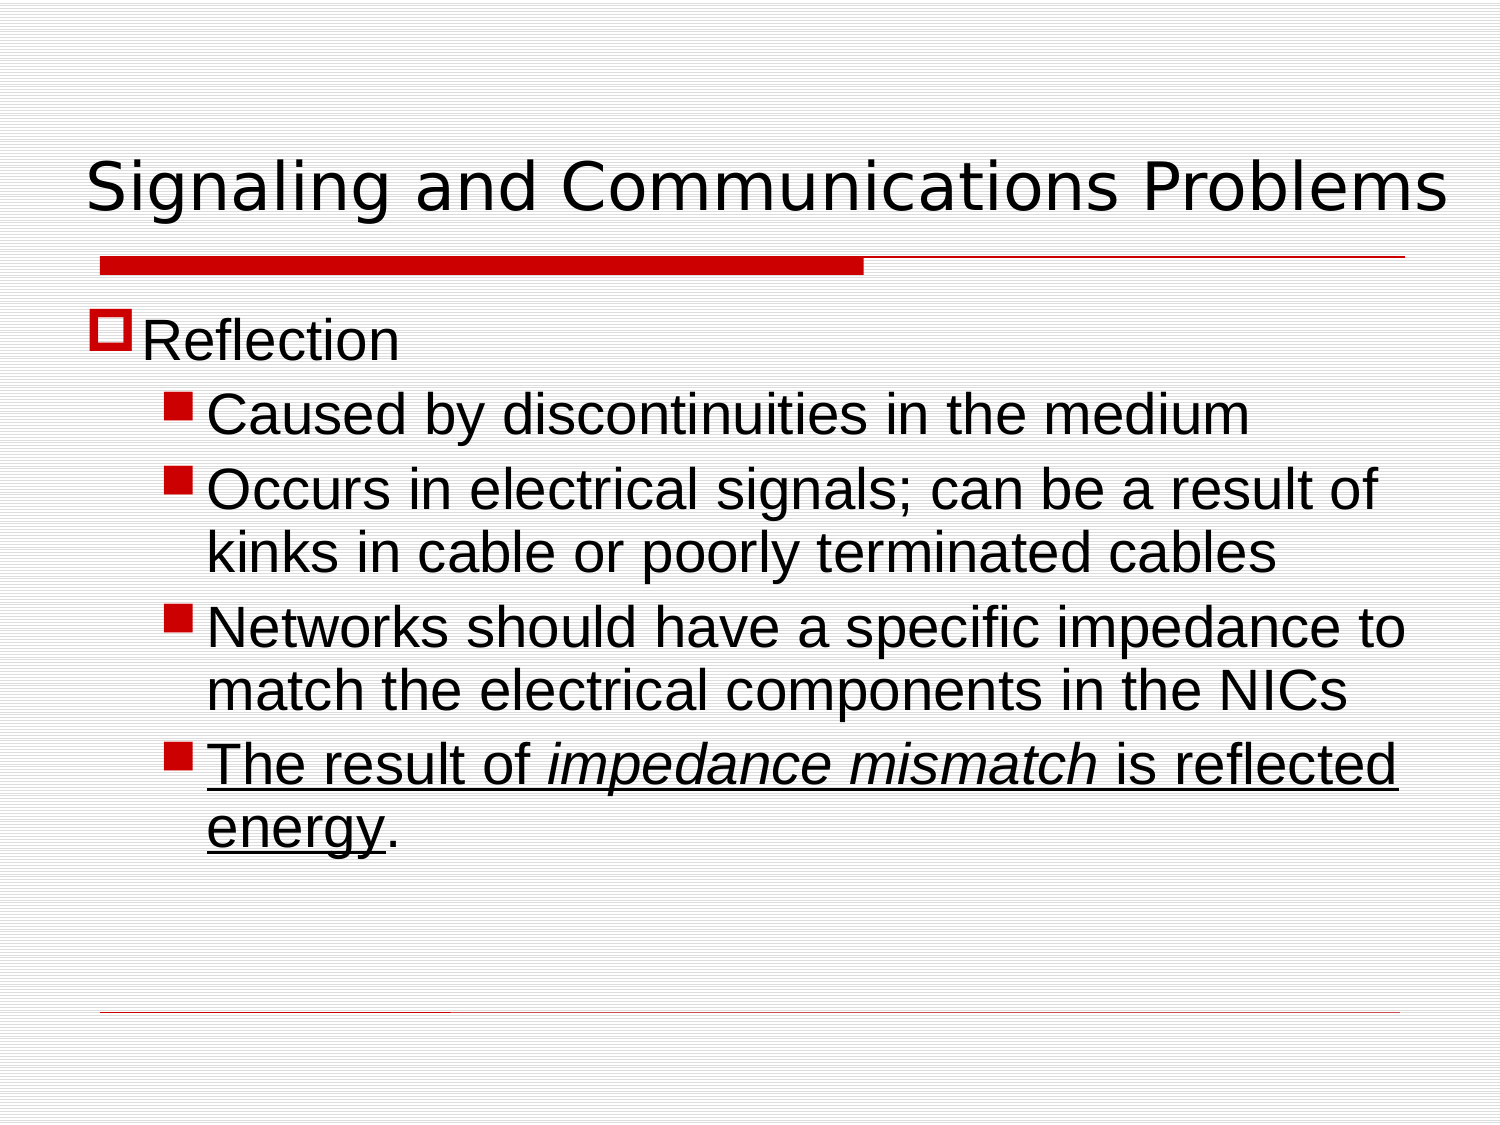

Signaling and Communications Problems
Reflection
Caused by discontinuities in the medium
Occurs in electrical signals; can be a result of kinks in cable or poorly terminated cables
Networks should have a specific impedance to match the electrical components in the NICs
The result of impedance mismatch is reflected energy.